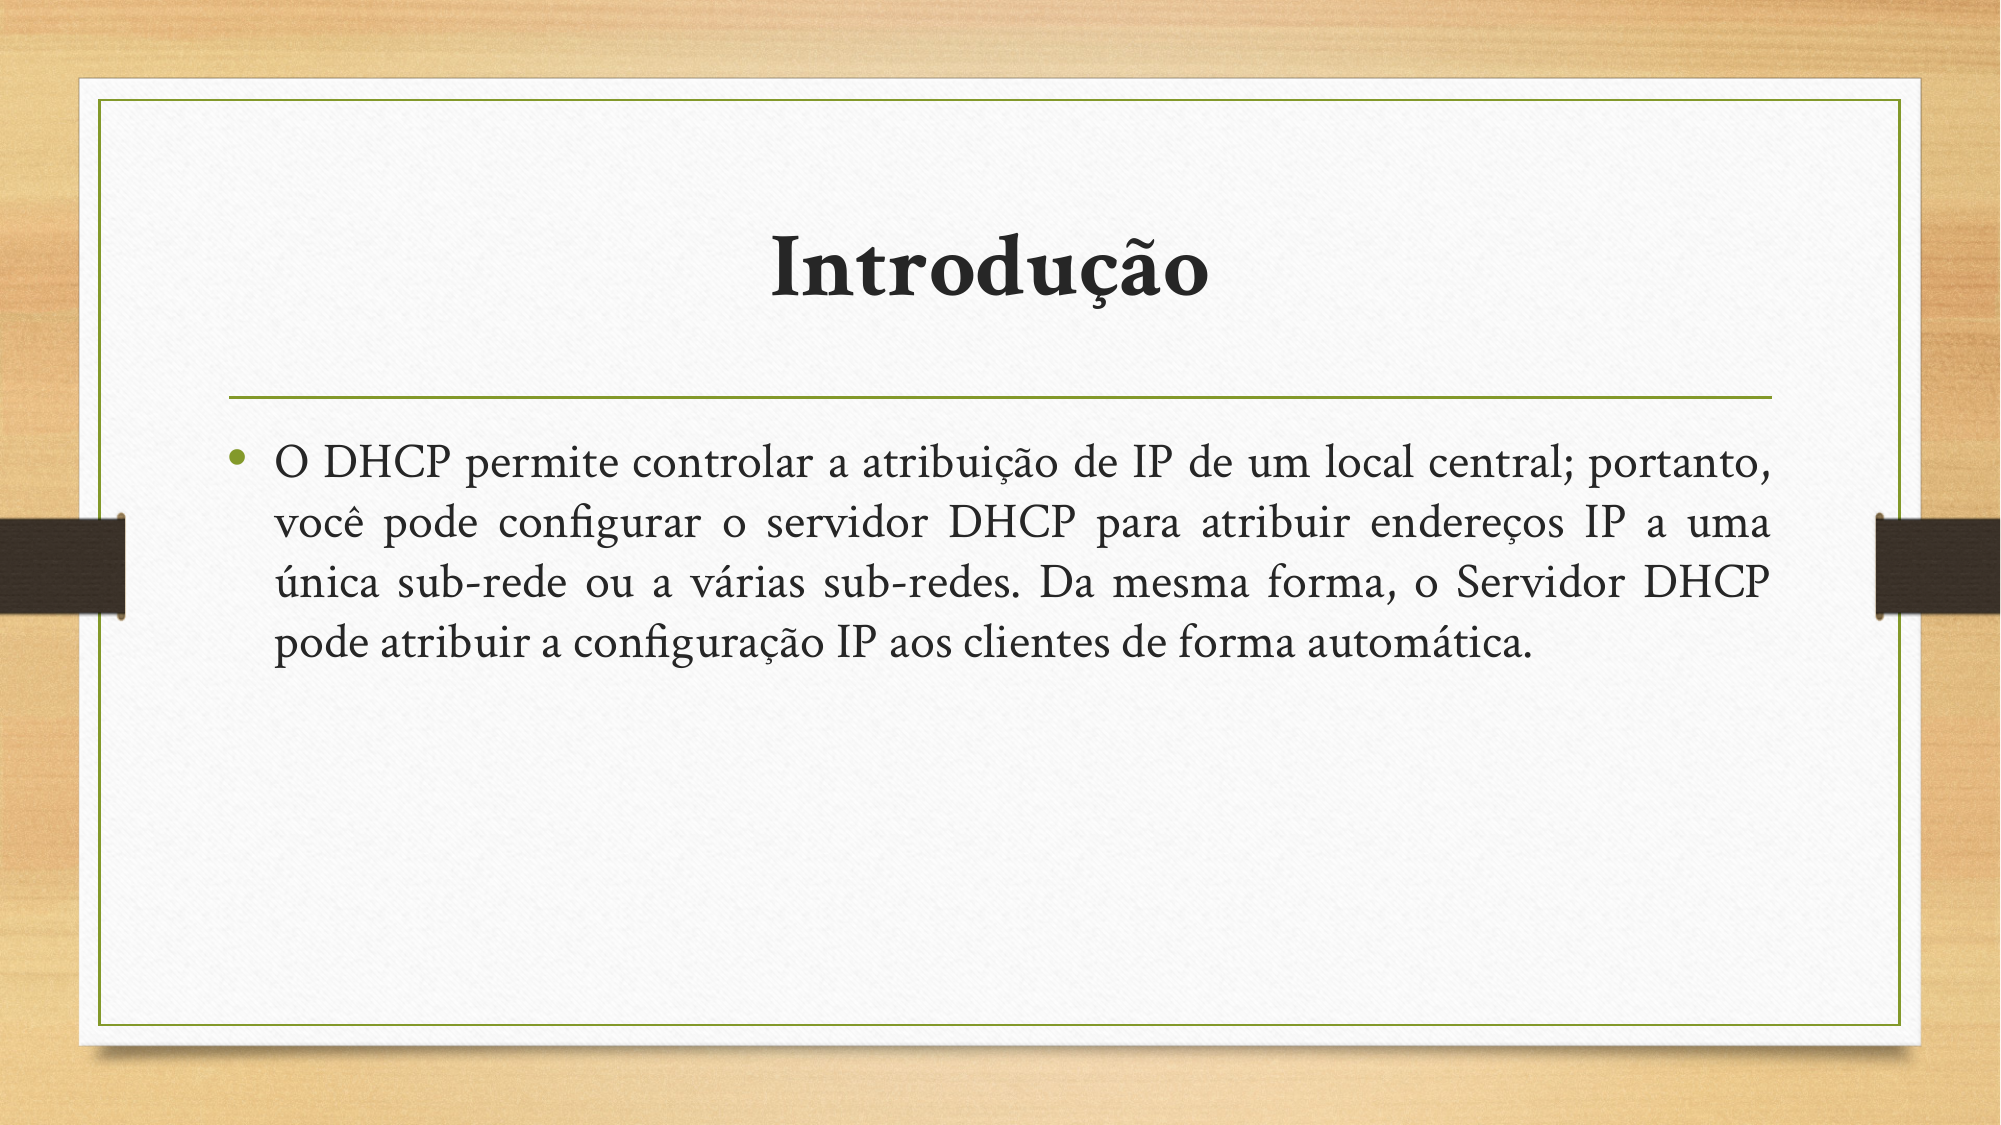

# Introdução
O DHCP permite controlar a atribuição de IP de um local central; portanto, você pode configurar o servidor DHCP para atribuir endereços IP a uma única sub-rede ou a várias sub-redes. Da mesma forma, o Servidor DHCP pode atribuir a configuração IP aos clientes de forma automática.